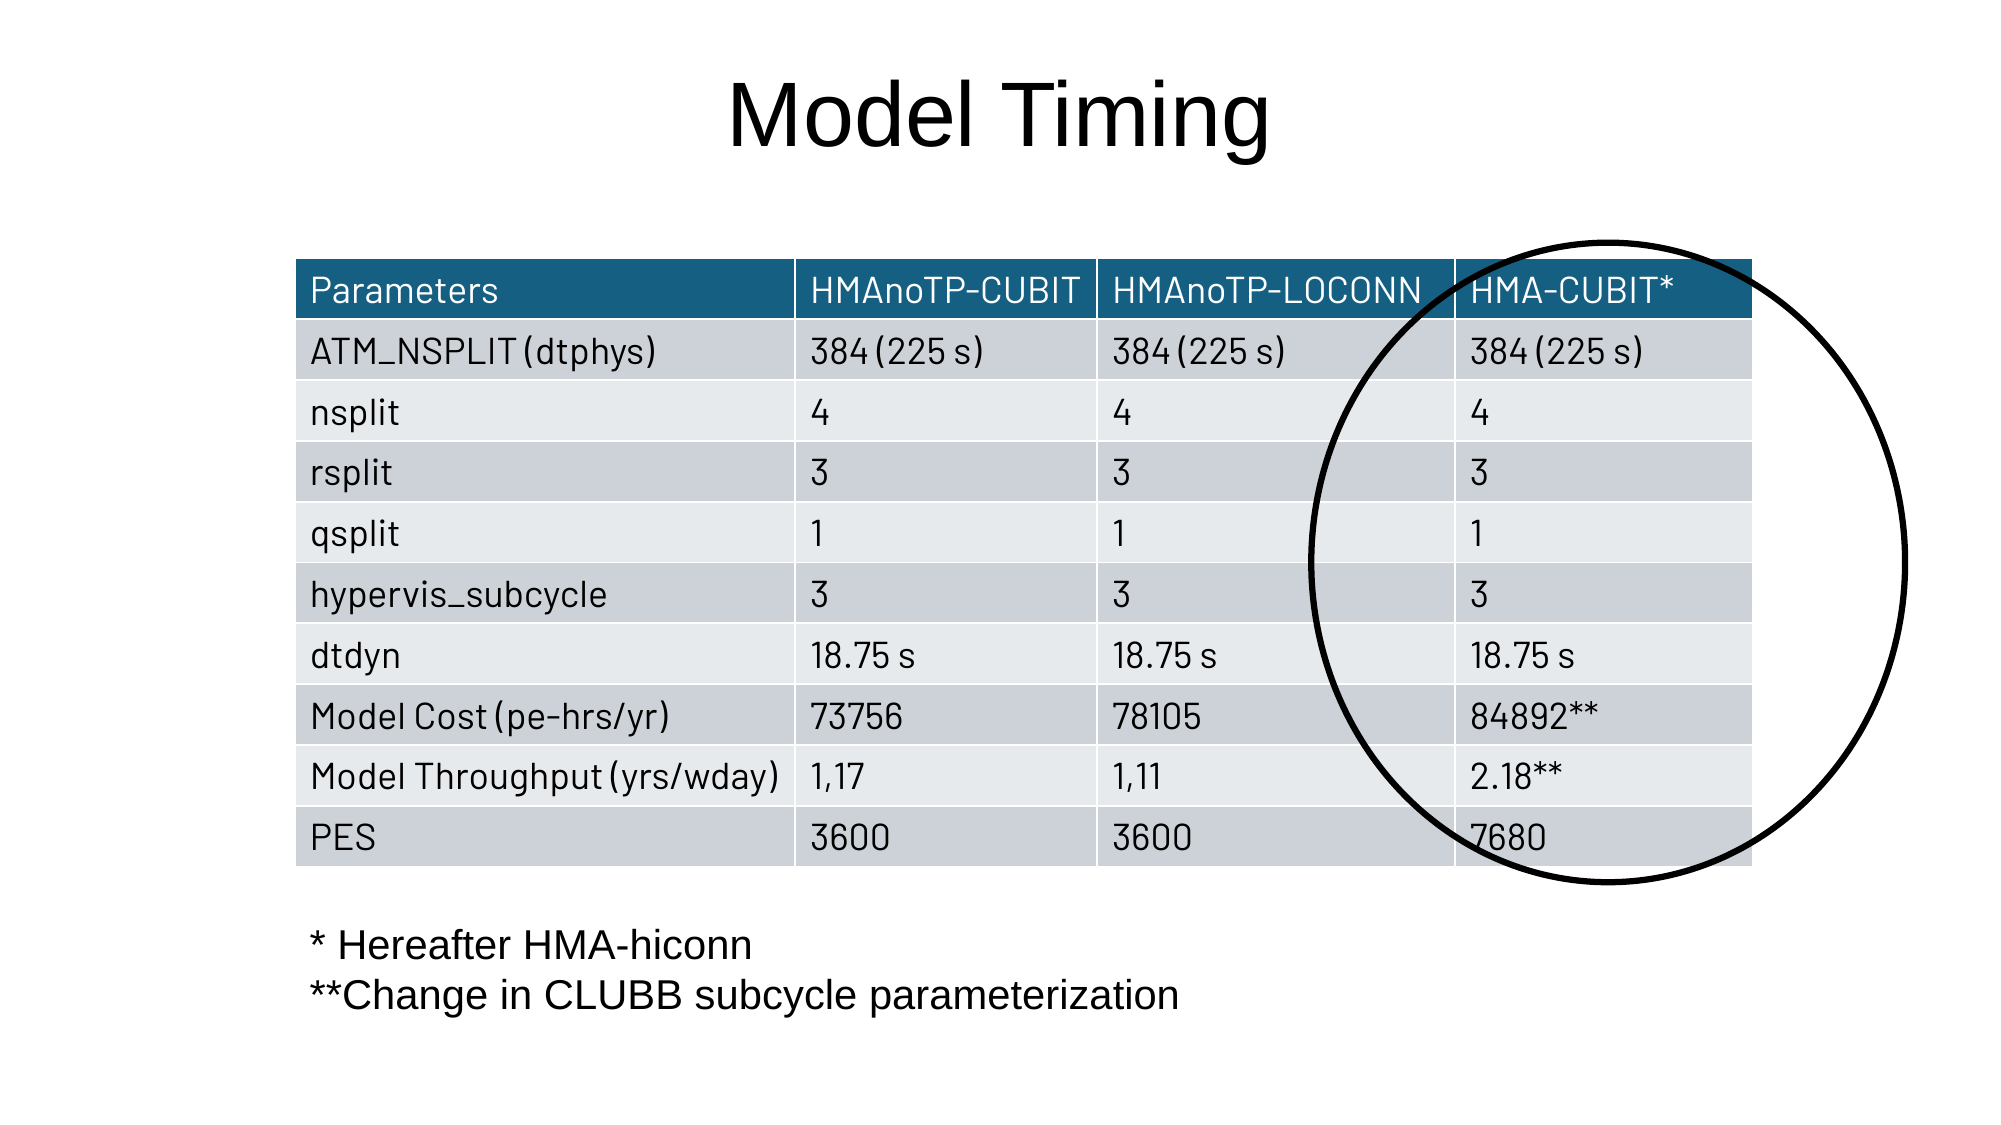

Model Timing

| Parameters | HMAnoTP-CUBIT | HMAnoTP-LOCONN | HMA-CUBIT\* |
| --- | --- | --- | --- |
| ATM\_NSPLIT (dtphys) | 384 (225 s) | 384 (225 s) | 384 (225 s) |
| nsplit | 4 | 4 | 4 |
| rsplit | 3 | 3 | 3 |
| qsplit | 1 | 1 | 1 |
| hypervis\_subcycle | 3 | 3 | 3 |
| dtdyn | 18.75 s | 18.75 s | 18.75 s |
| Model Cost (pe-hrs/yr) | 73756 | 78105 | 84892\*\* |
| Model Throughput (yrs/wday) | 1,17 | 1,11 | 2.18\*\* |
| PES | 3600 | 3600 | 7680 |
* Hereafter HMA-hiconn
**Change in CLUBB subcycle parameterization